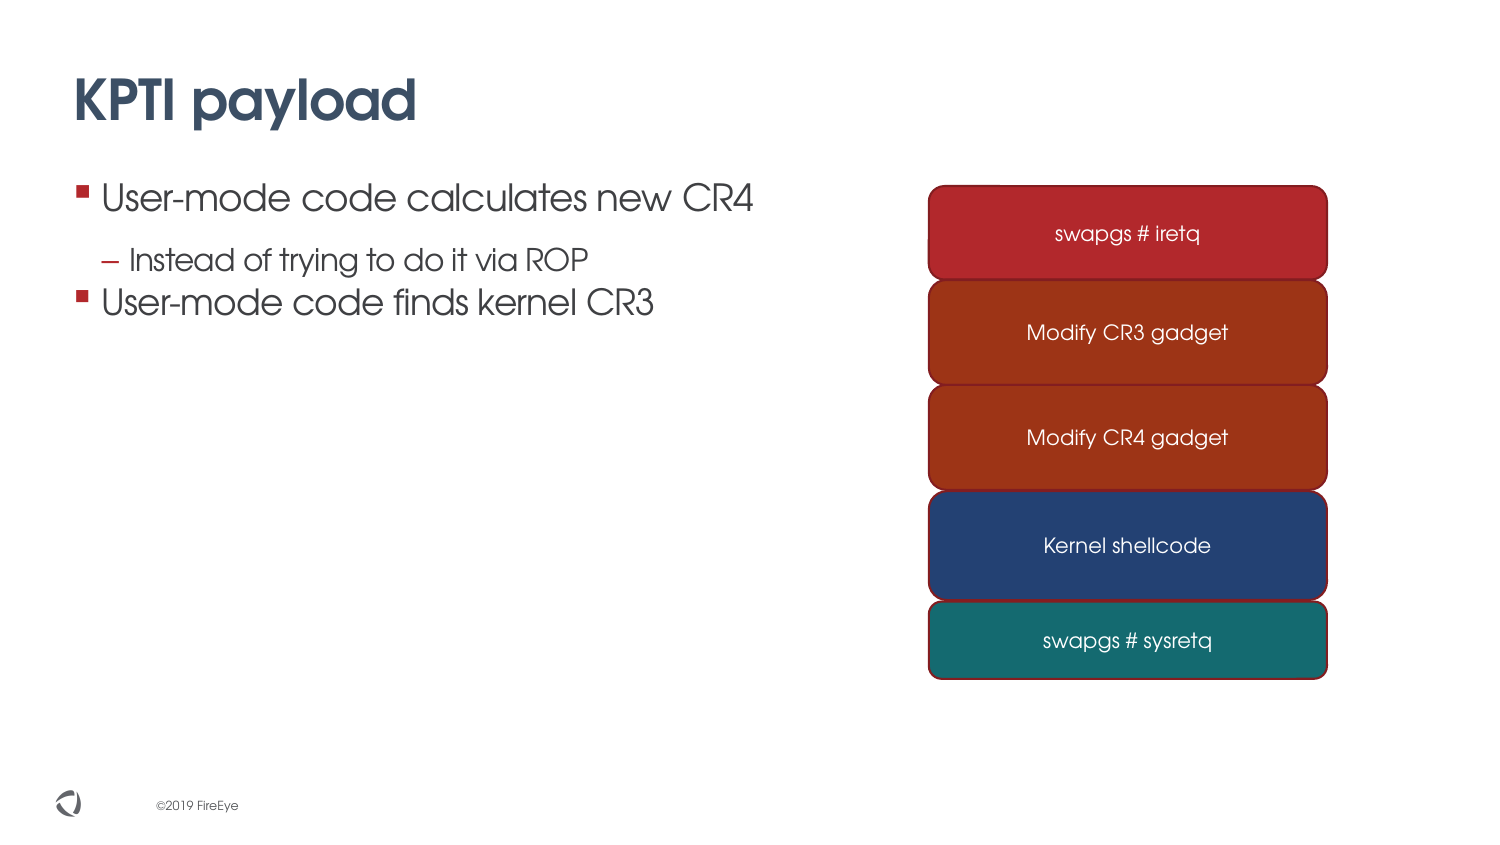

# KPTI payload
User-mode code calculates new CR4
Instead of trying to do it via ROP
User-mode code finds kernel CR3

swapgs # iretq
Modify CR3 gadget
Modify CR4 gadget
Kernel shellcode
swapgs # sysretq